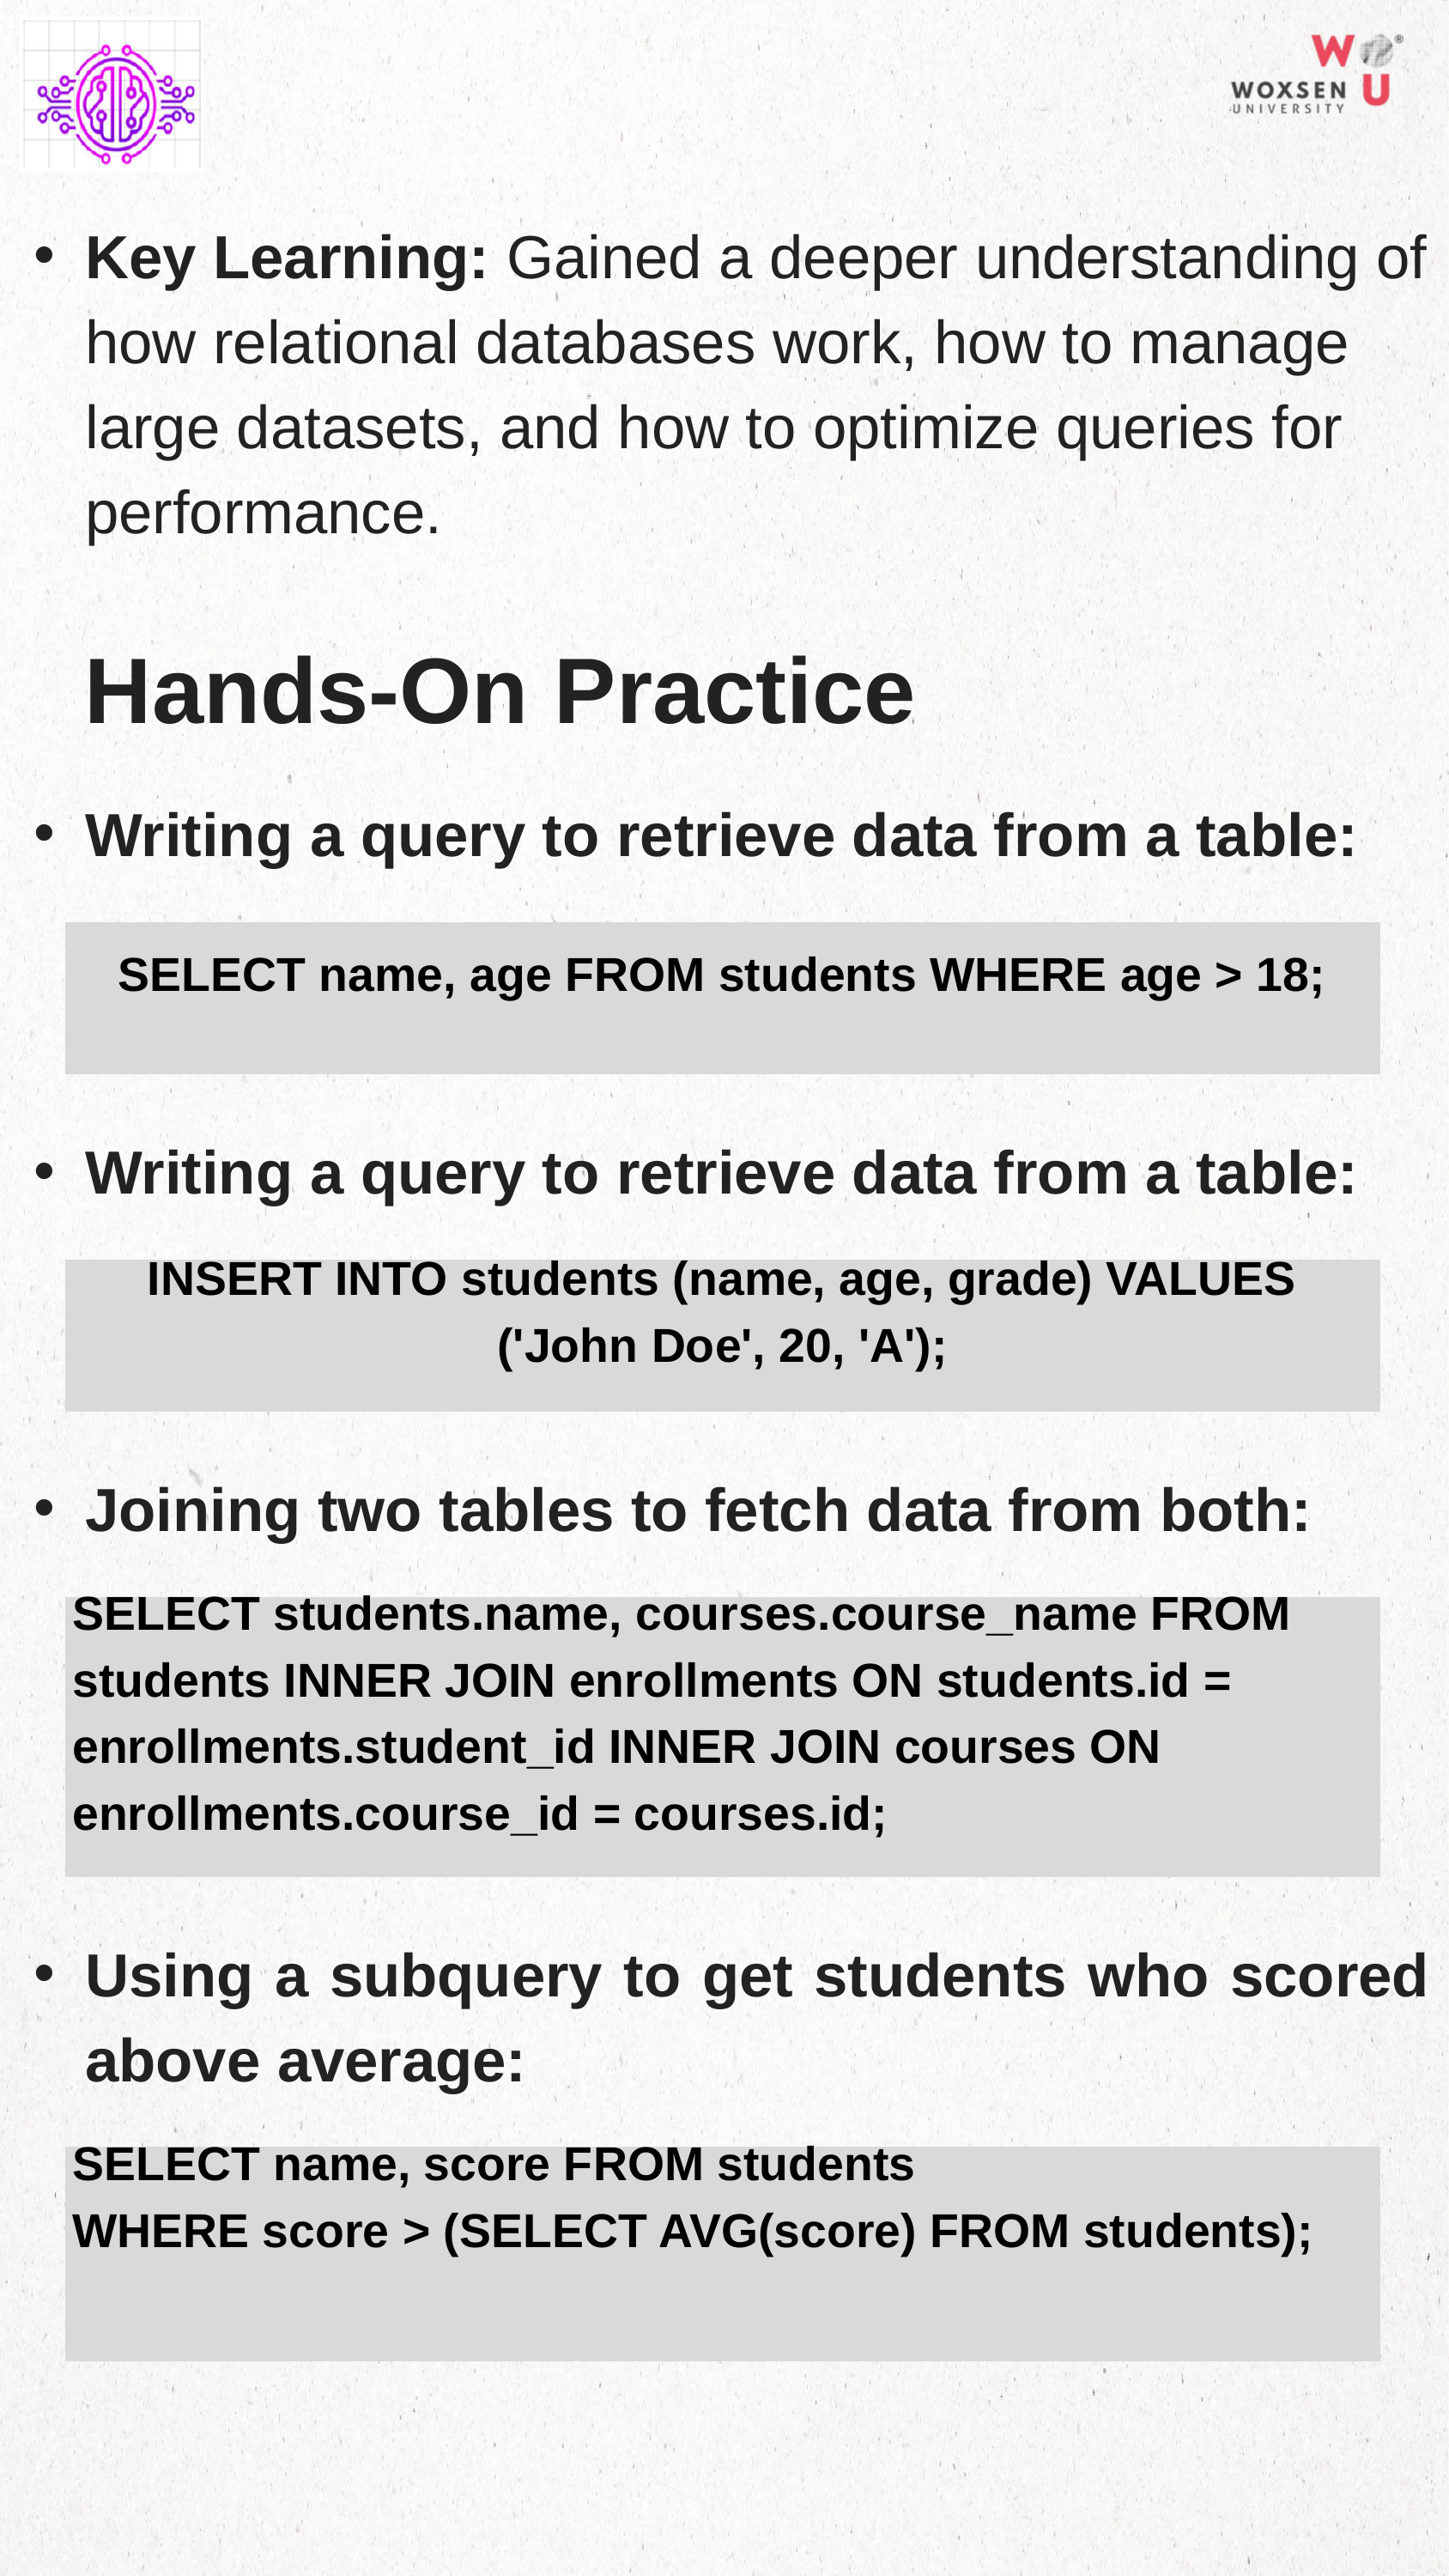

Key Learning: Gained a deeper understanding of how relational databases work, how to manage large datasets, and how to optimize queries for performance.

    Hands-On Practice
Writing a query to retrieve data from a table:

SELECT name, age FROM students WHERE age > 18;
Writing a query to retrieve data from a table:

INSERT INTO students (name, age, grade) VALUES ('John Doe', 20, 'A');
Joining two tables to fetch data from both:

SELECT students.name, courses.course_name FROM students INNER JOIN enrollments ON students.id = enrollments.student_id INNER JOIN courses ON enrollments.course_id = courses.id;
Using a subquery to get students who scored above average:

SELECT name, score FROM students
WHERE score > (SELECT AVG(score) FROM students);